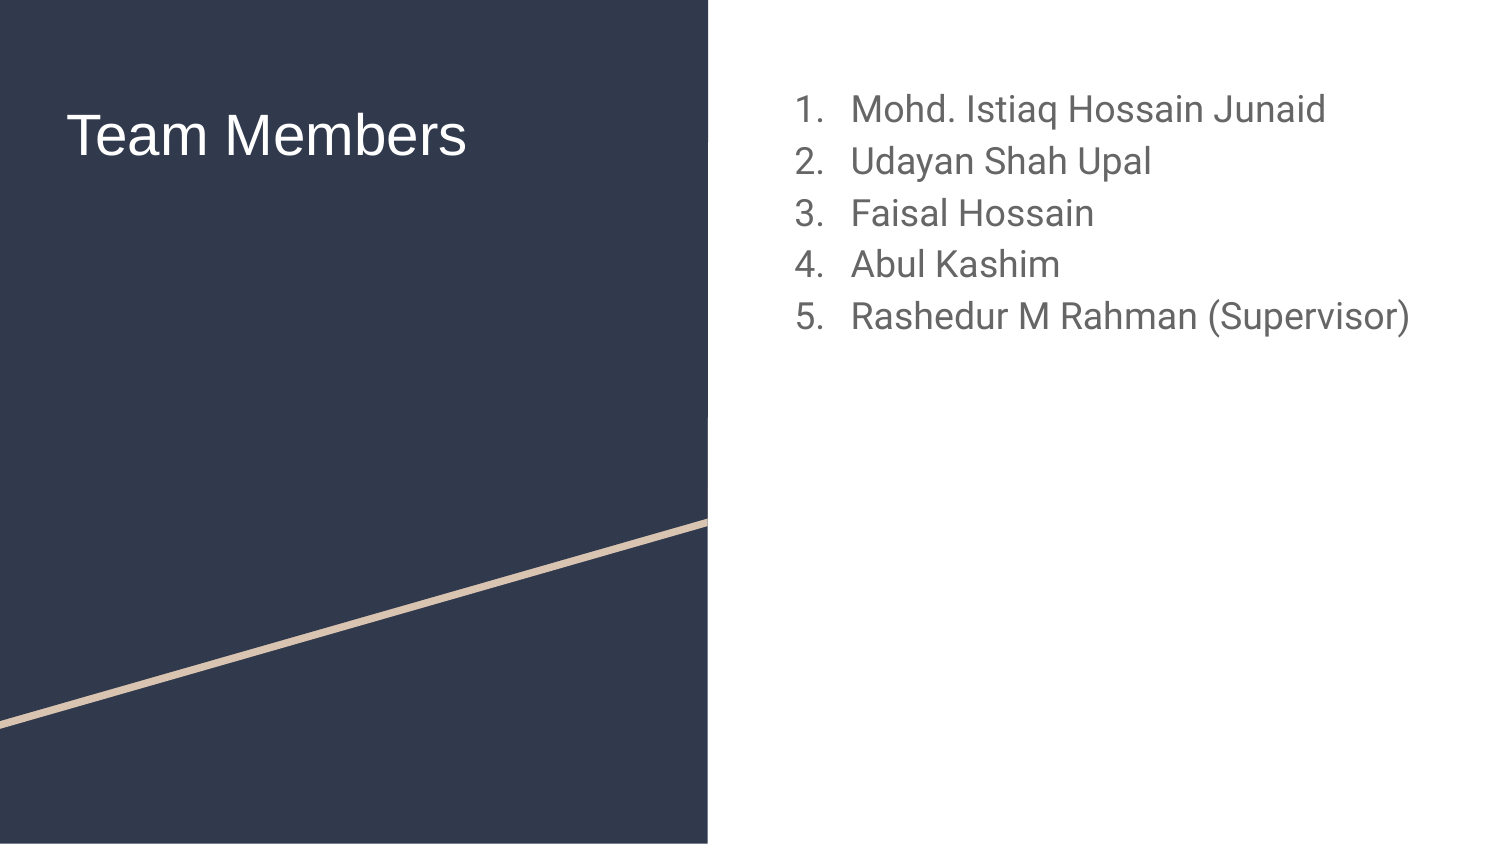

Mohd. Istiaq Hossain Junaid
Udayan Shah Upal
Faisal Hossain
Abul Kashim
Rashedur M Rahman (Supervisor)

# Team Members